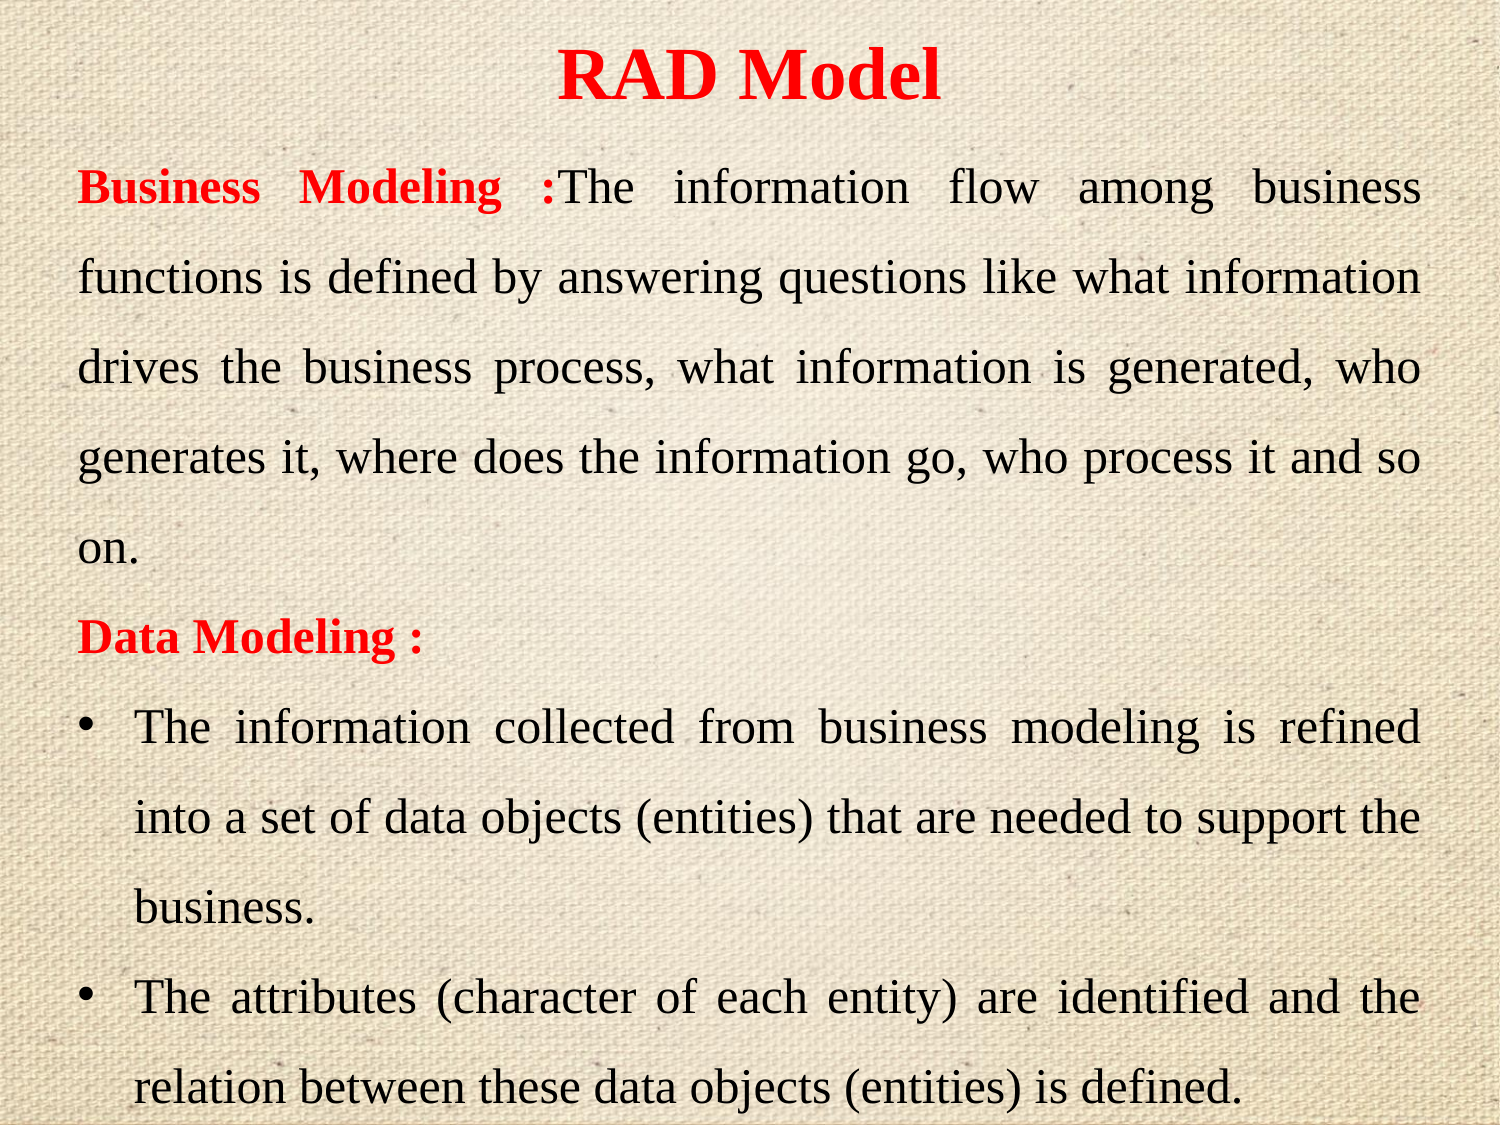

# RAD Model
Business Modeling :The information flow among business functions is defined by answering questions like what information drives the business process, what information is generated, who generates it, where does the information go, who process it and so on.
Data Modeling :
The information collected from business modeling is refined into a set of data objects (entities) that are needed to support the business.
The attributes (character of each entity) are identified and the relation between these data objects (entities) is defined.